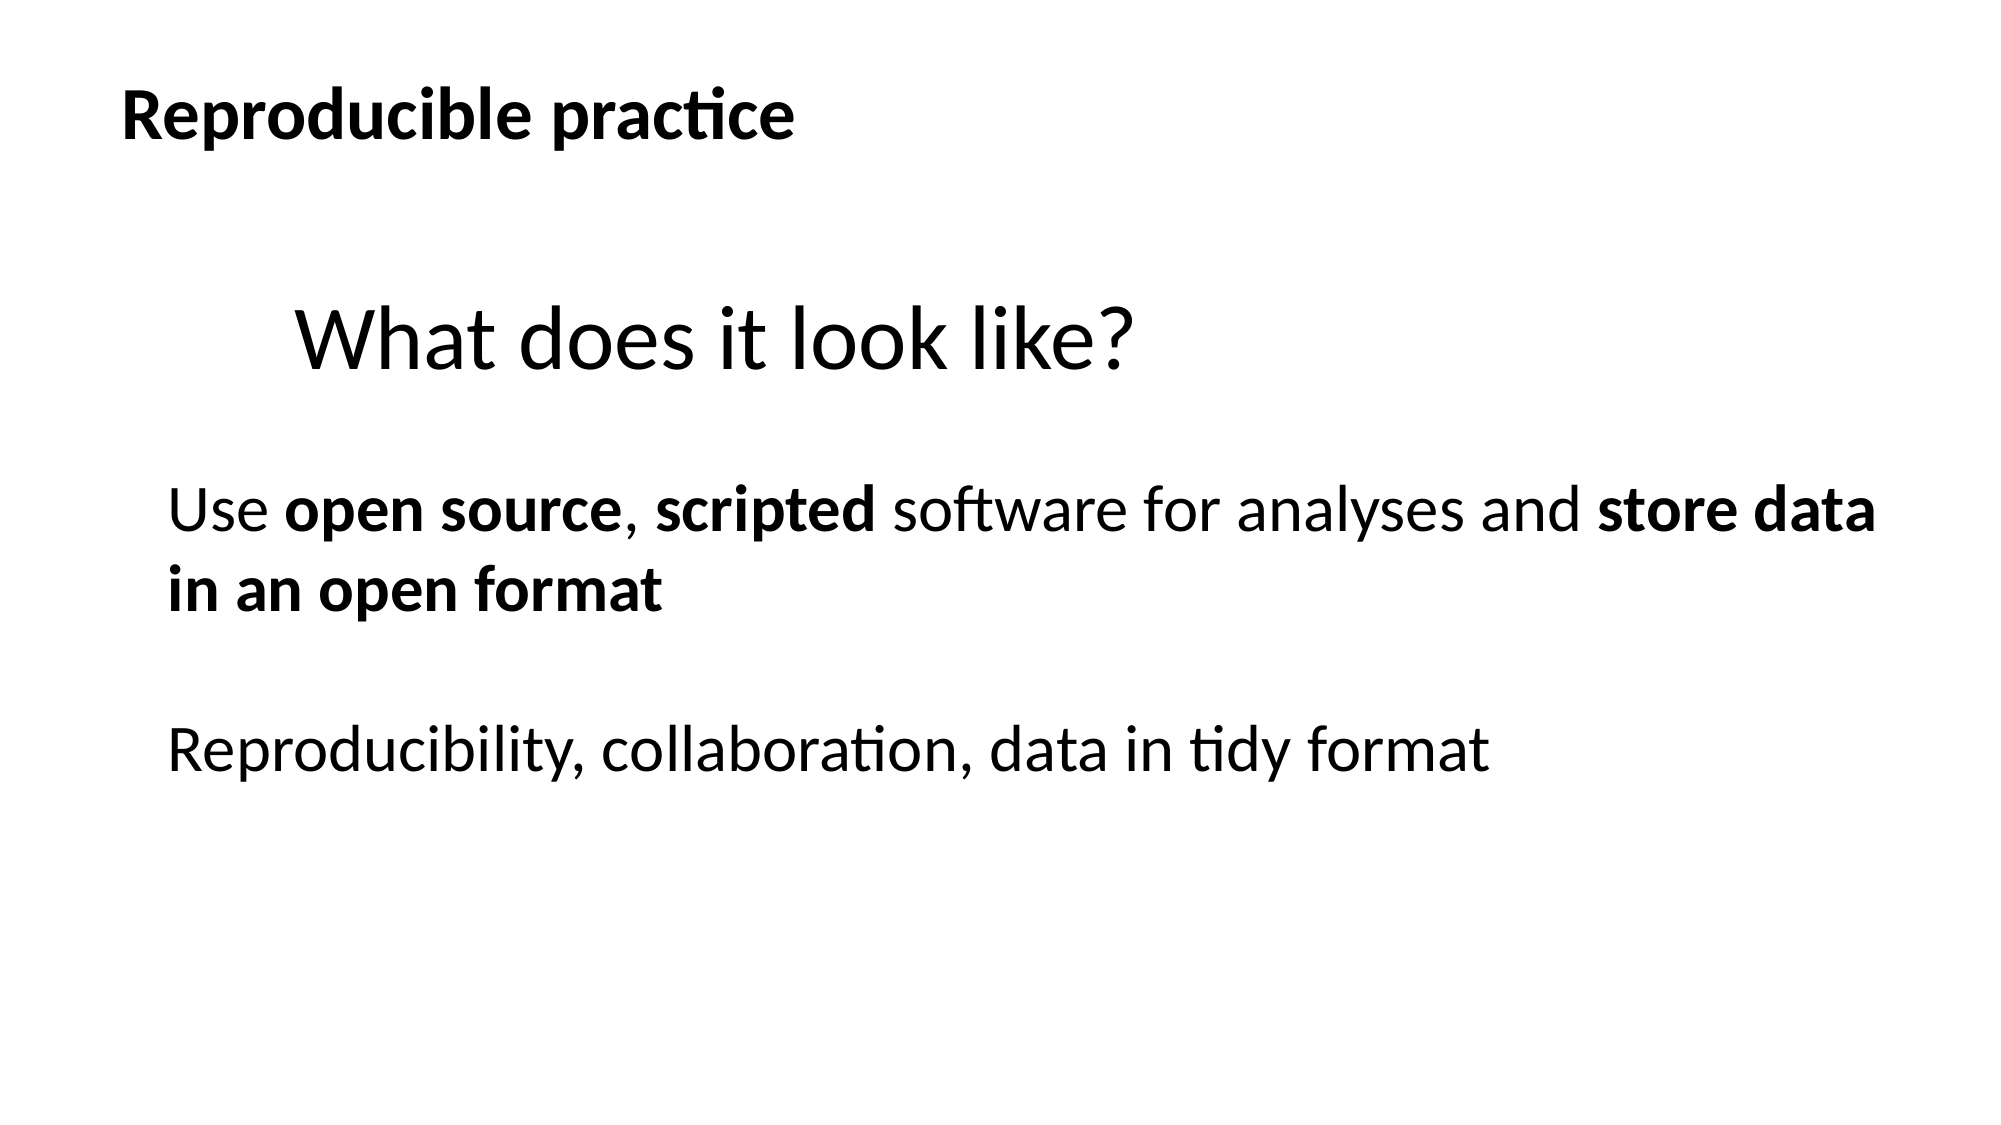

Reproducible practice
What does it look like?
Use open source, scripted software for analyses and store data in an open format

Reproducibility, collaboration, data in tidy format